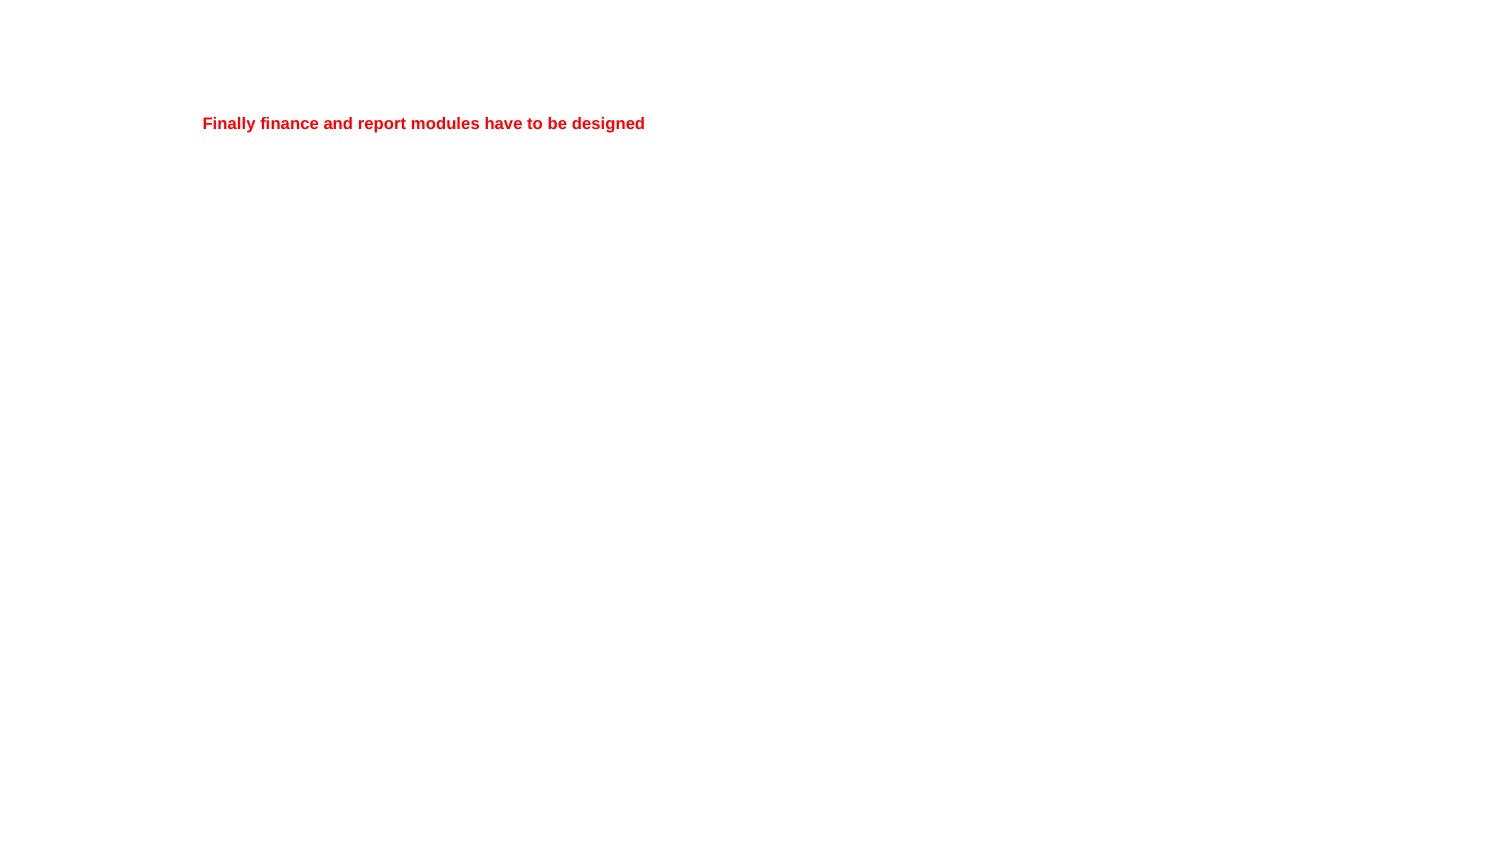

Finally finance and report modules have to be designed